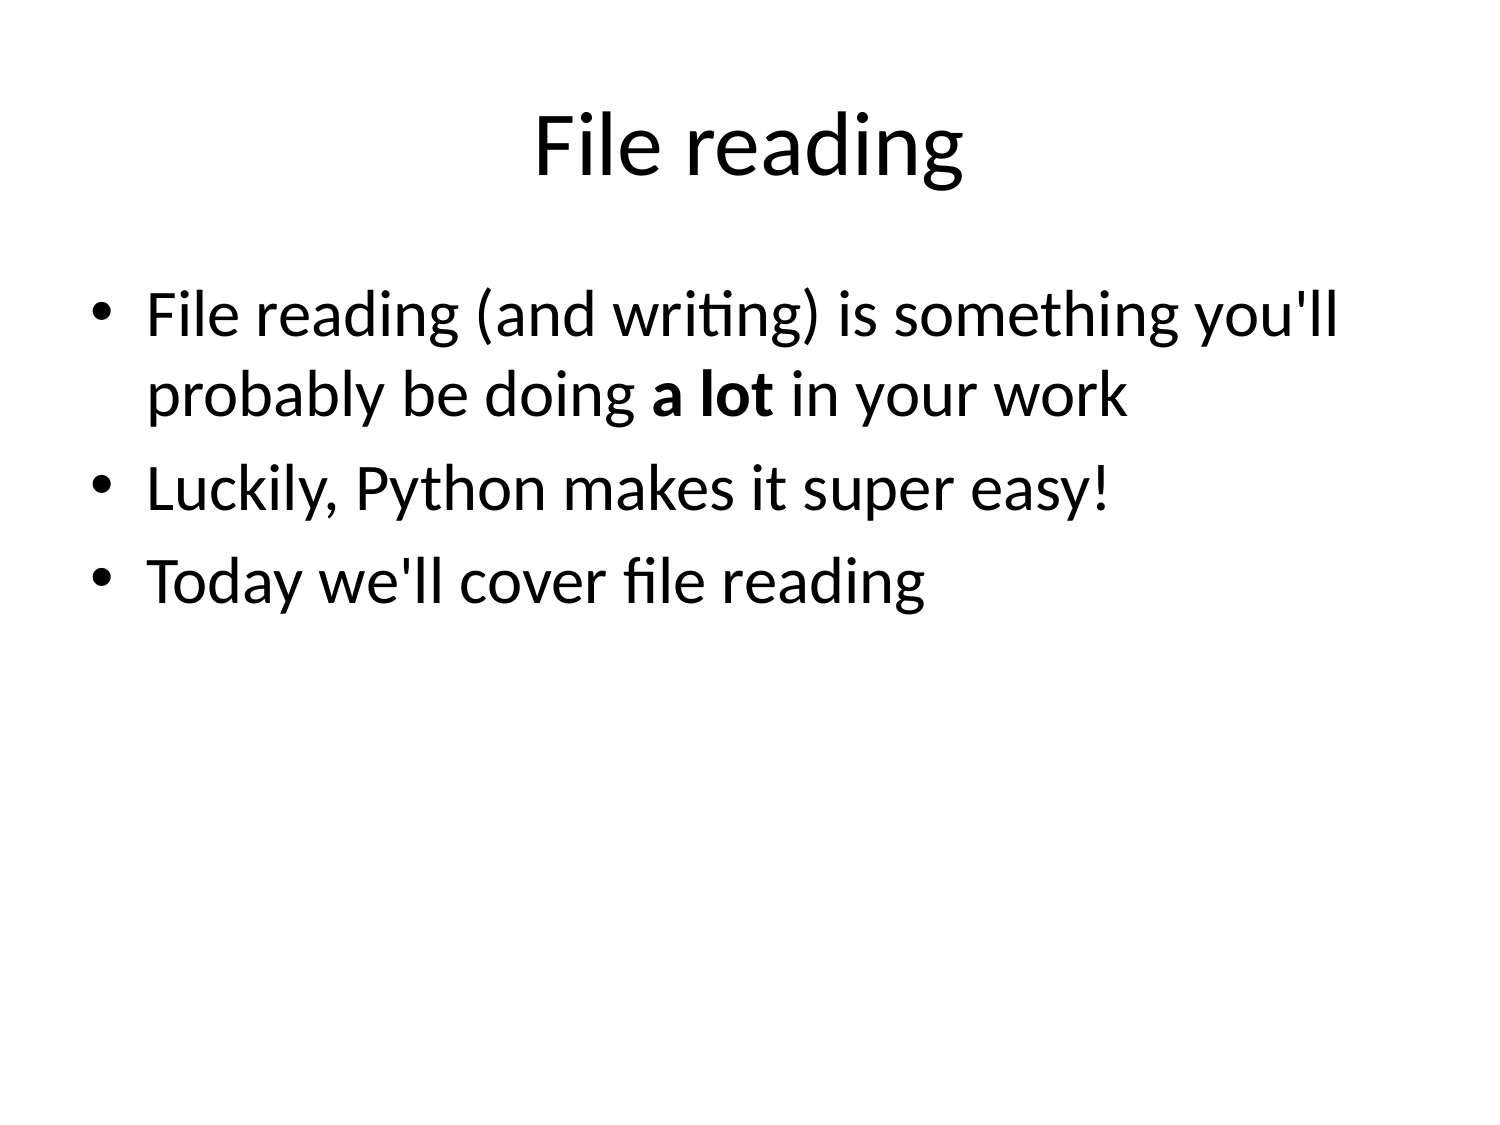

# File reading
File reading (and writing) is something you'll probably be doing a lot in your work
Luckily, Python makes it super easy!
Today we'll cover file reading